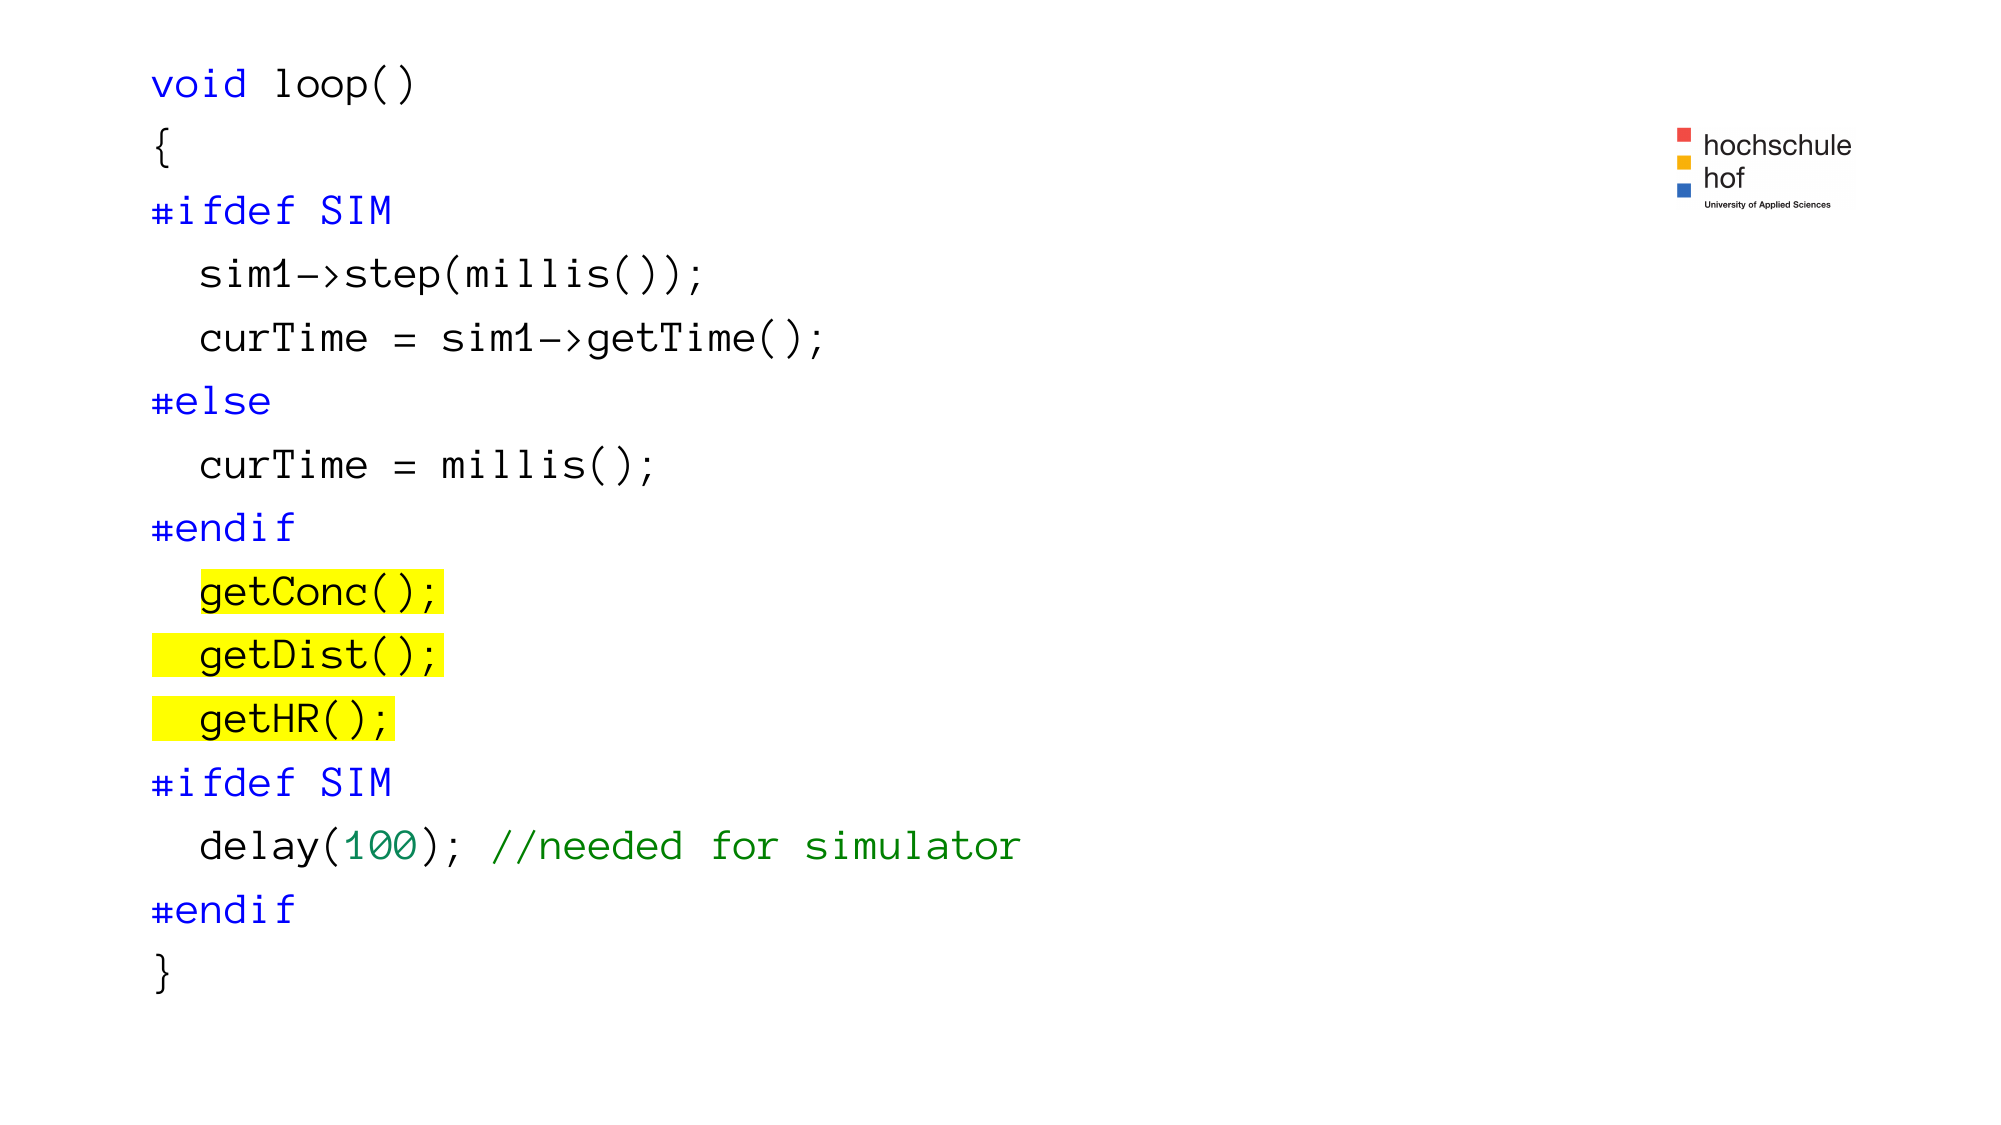

void loop()
{
#ifdef SIM
  sim1->step(millis());
  curTime = sim1->getTime();
#else
  curTime = millis();
#endif
  getConc();
  getDist();
  getHR();
#ifdef SIM
  delay(100); //needed for simulator
#endif
}